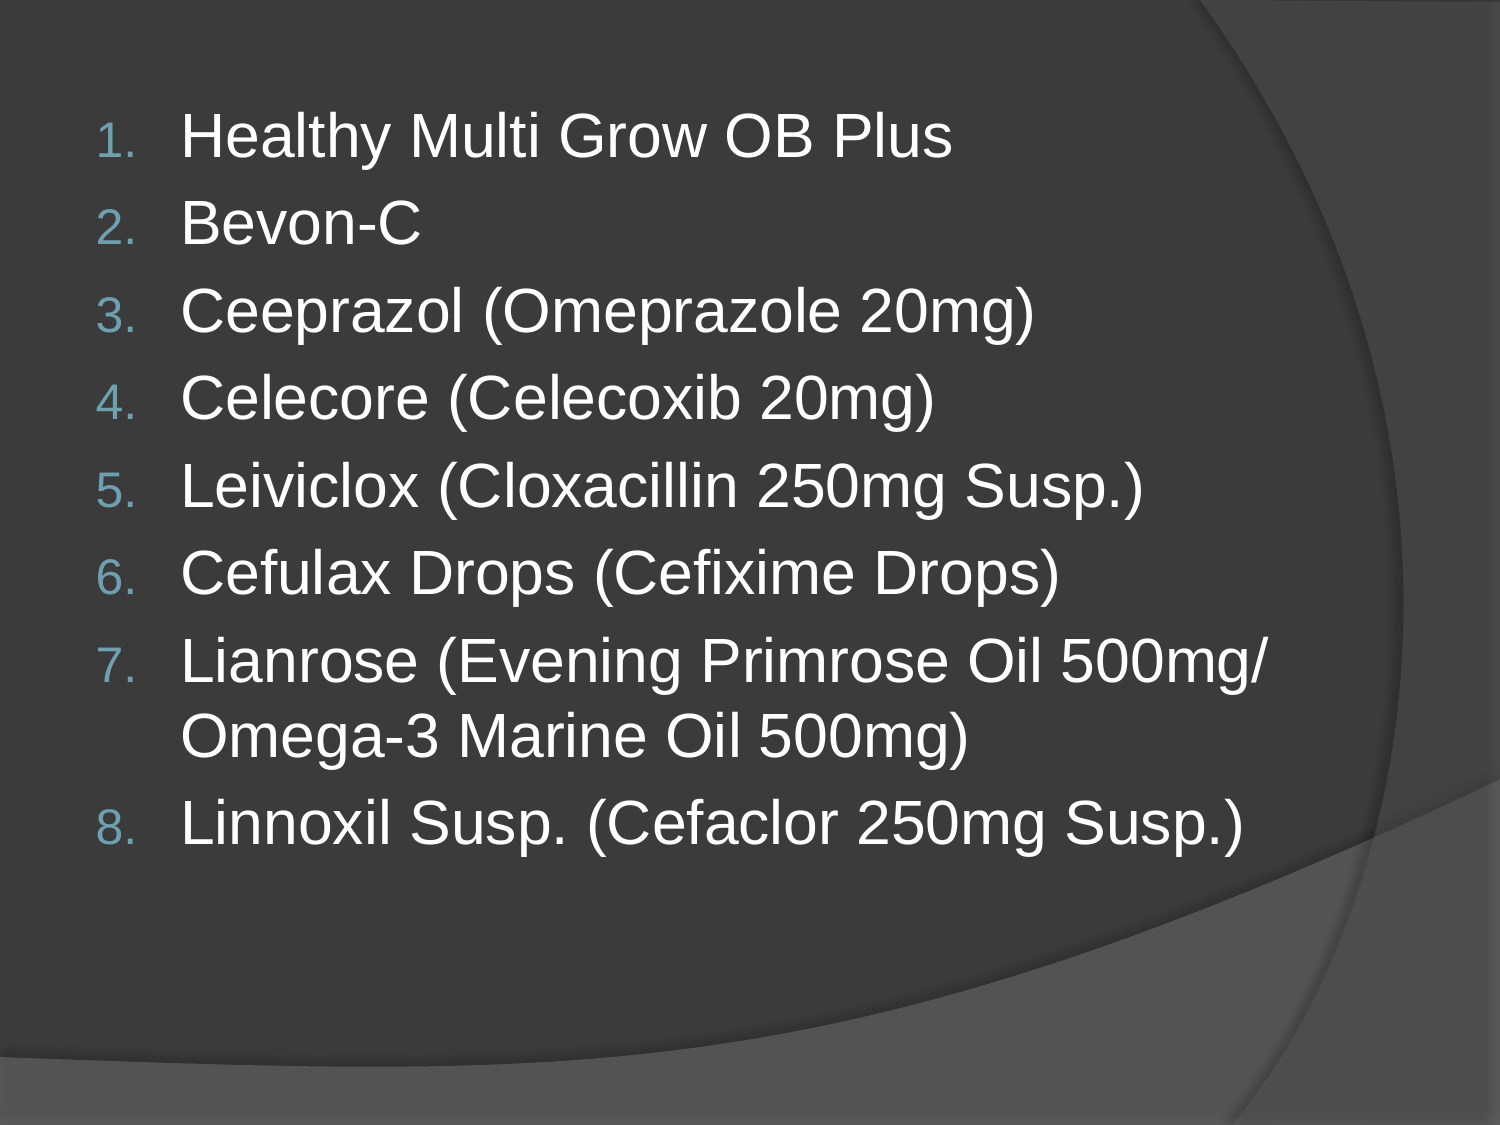

Healthy Multi Grow OB Plus
Bevon-C
Ceeprazol (Omeprazole 20mg)
Celecore (Celecoxib 20mg)
Leiviclox (Cloxacillin 250mg Susp.)
Cefulax Drops (Cefixime Drops)
Lianrose (Evening Primrose Oil 500mg/ Omega-3 Marine Oil 500mg)
Linnoxil Susp. (Cefaclor 250mg Susp.)